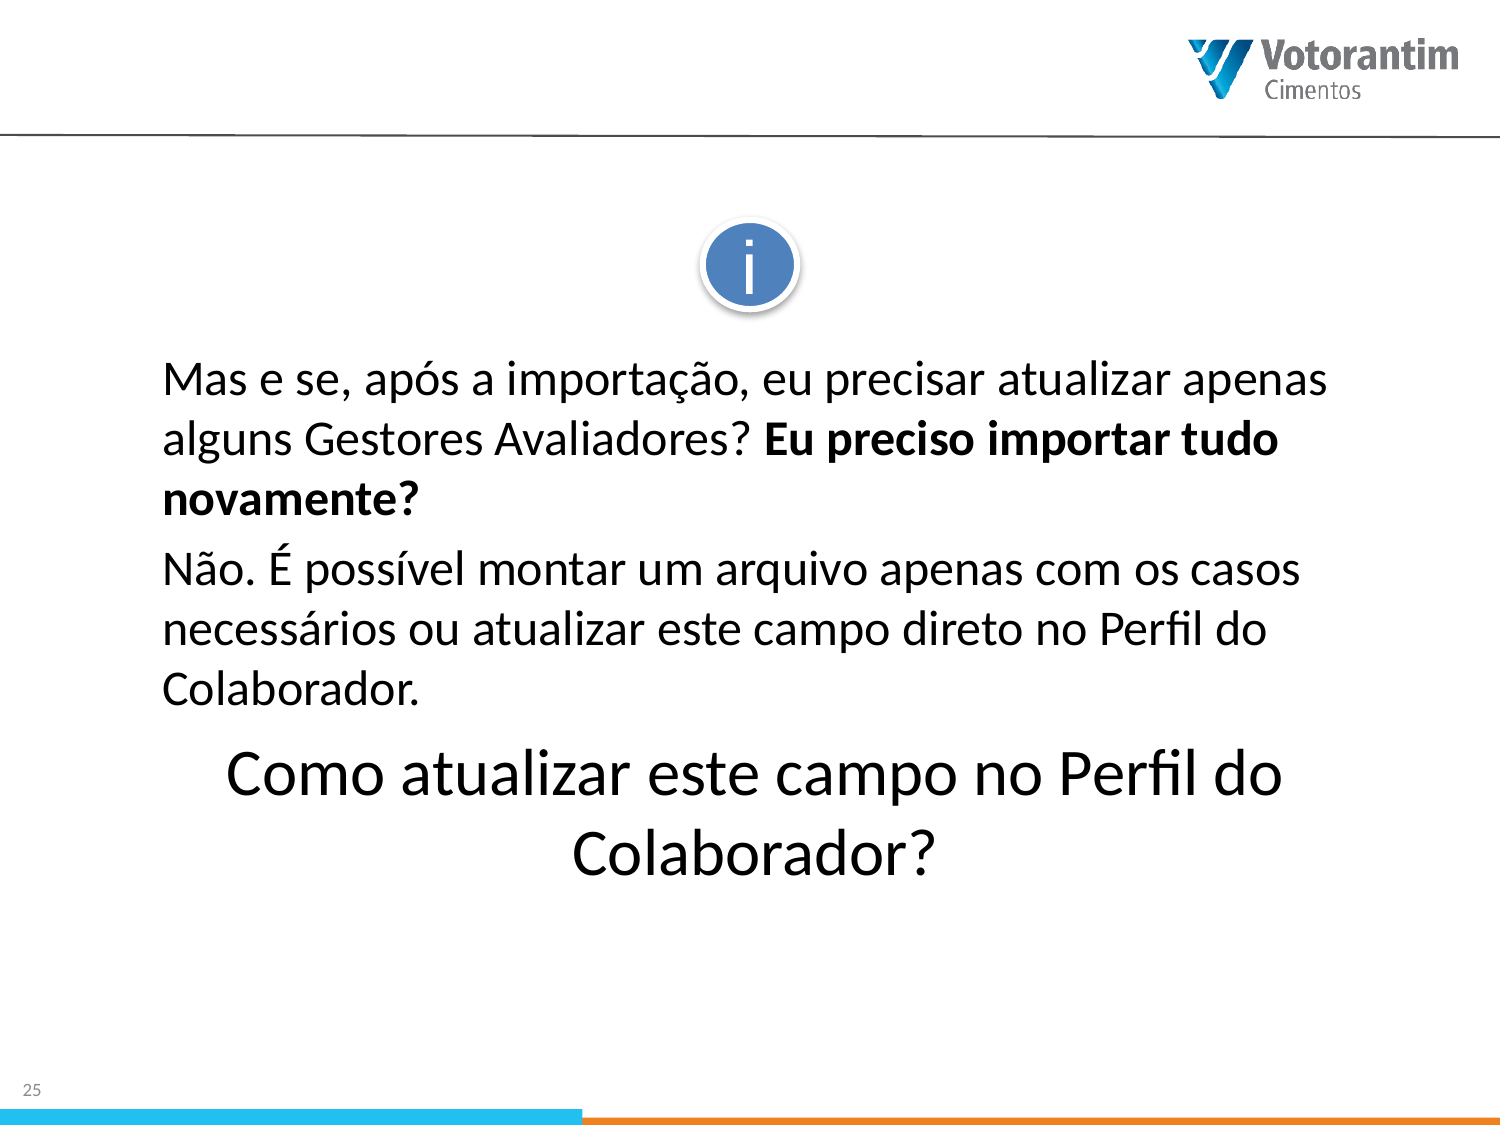

i
Mas e se, após a importação, eu precisar atualizar apenas alguns Gestores Avaliadores? Eu preciso importar tudo novamente?
Não. É possível montar um arquivo apenas com os casos necessários ou atualizar este campo direto no Perfil do Colaborador.
Como atualizar este campo no Perfil do Colaborador?